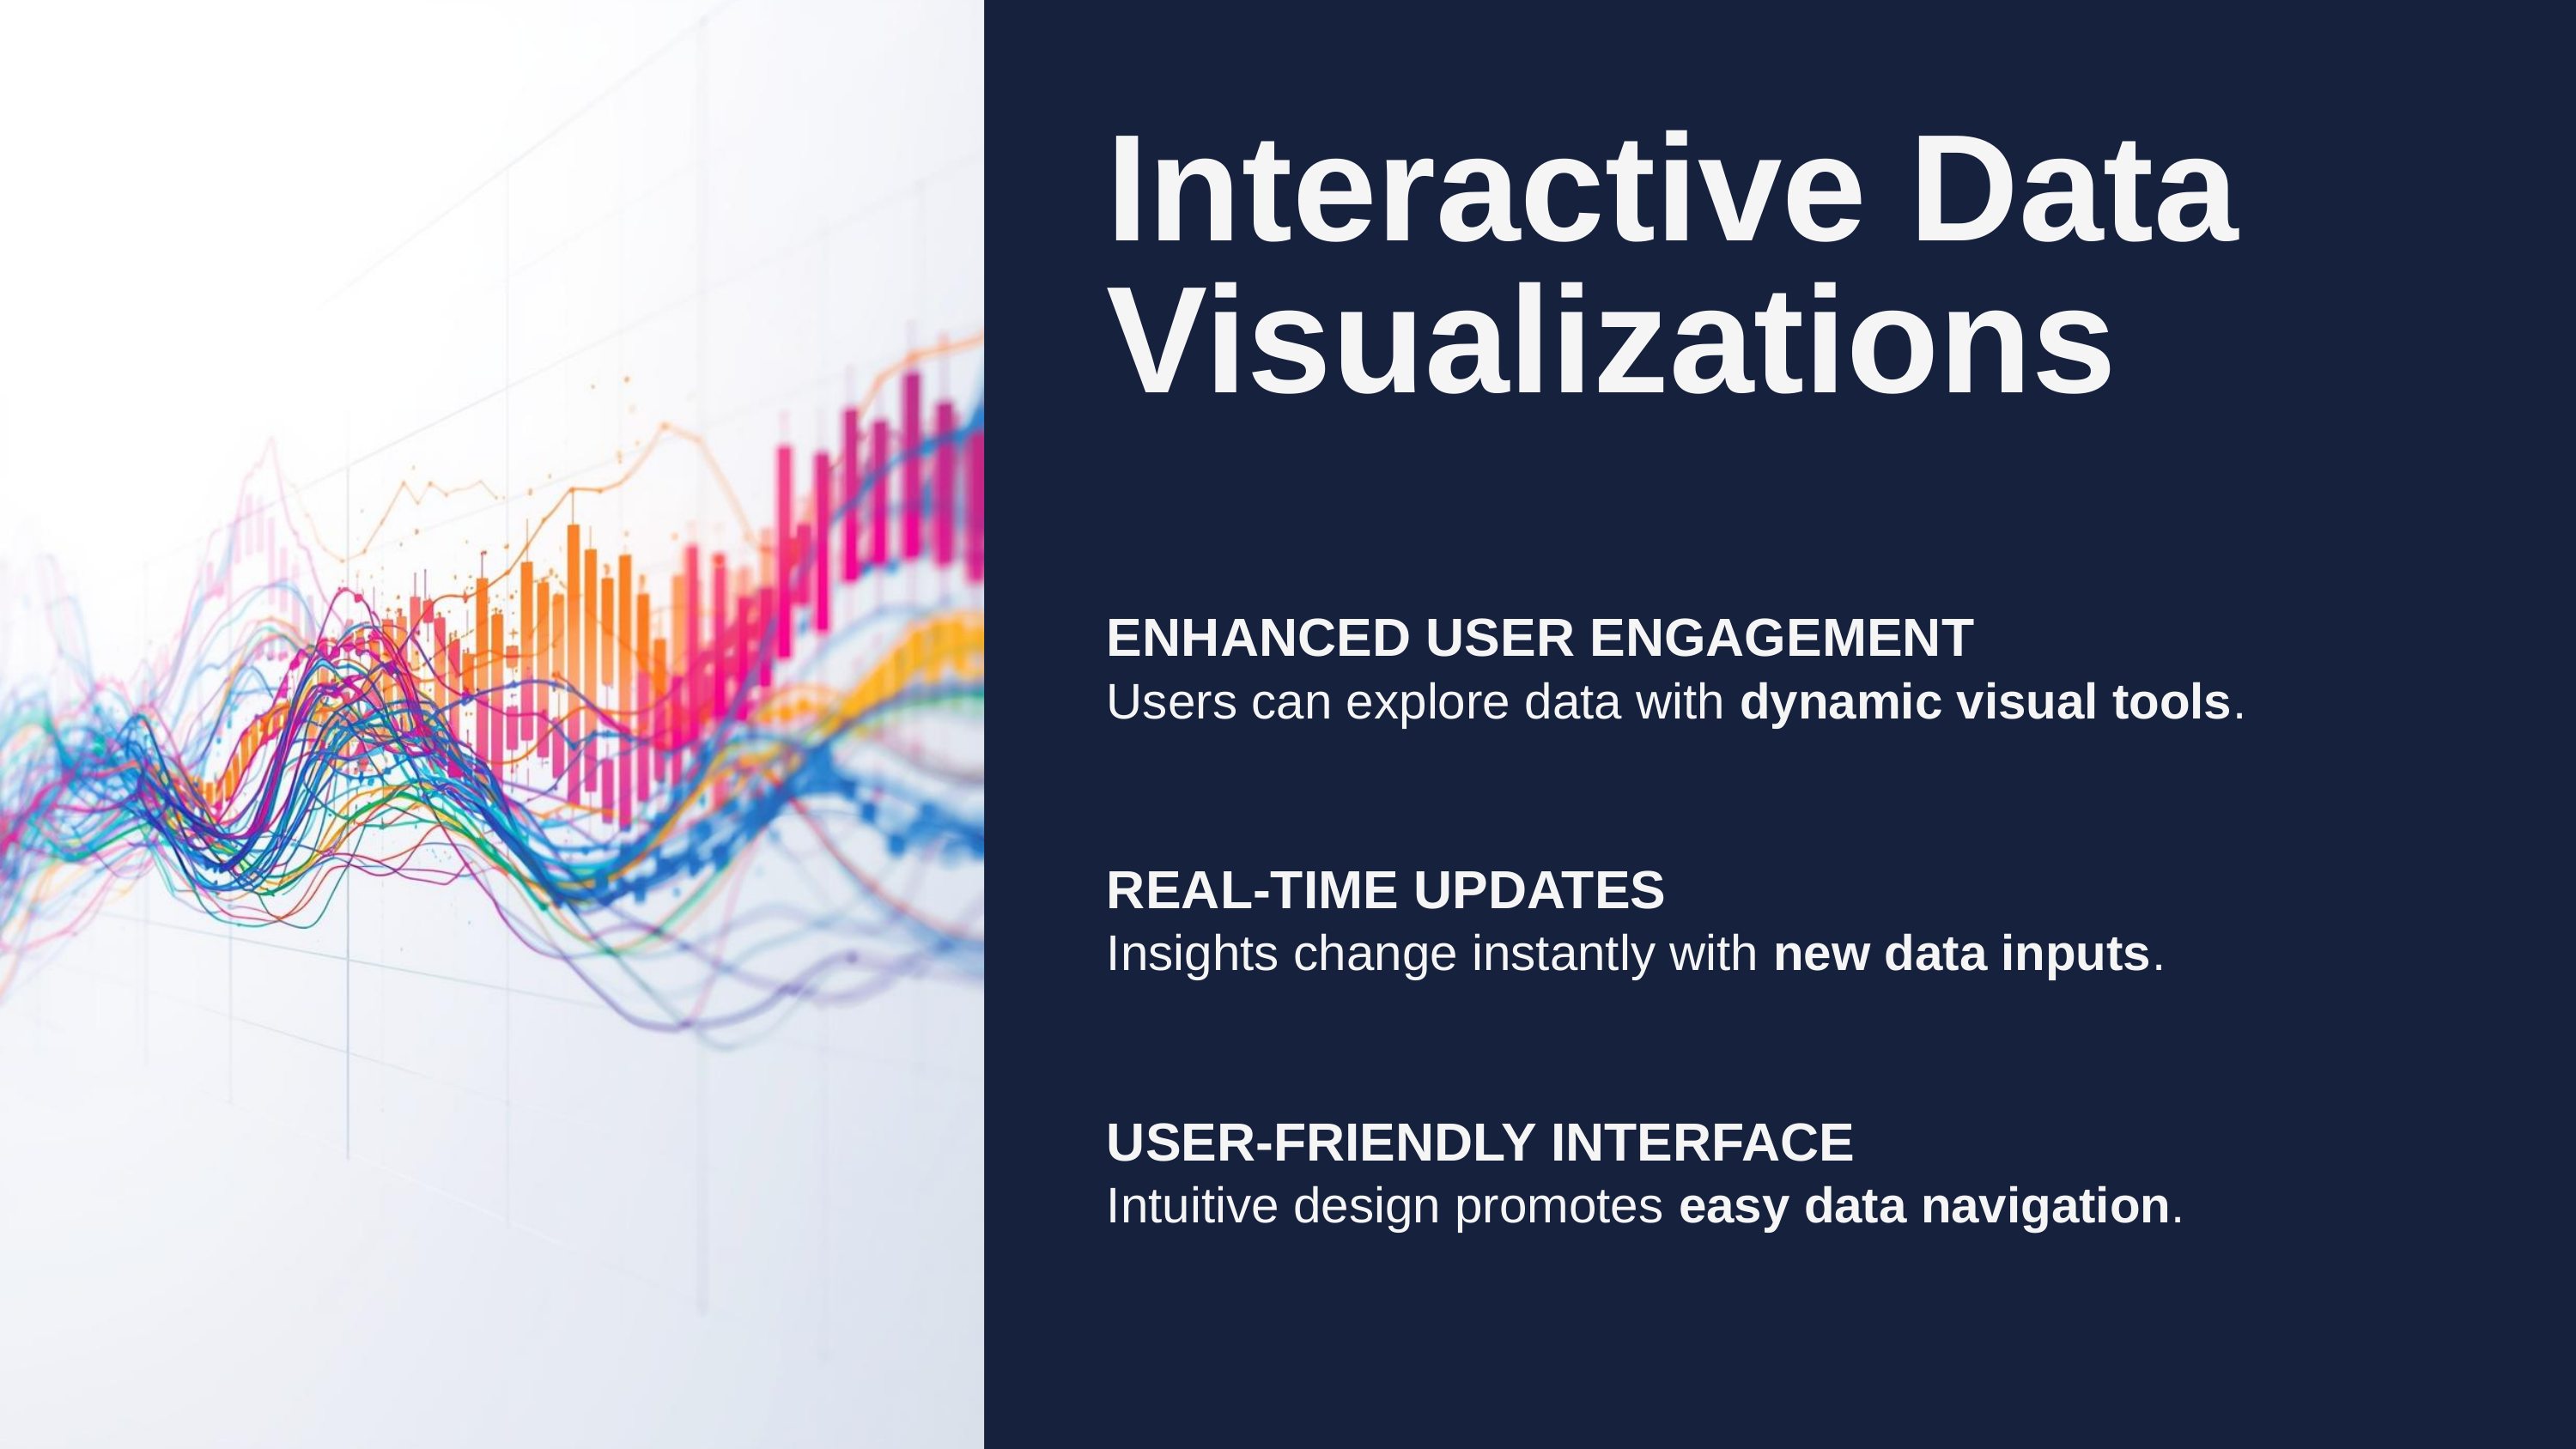

Interactive Data Visualizations
ENHANCED USER ENGAGEMENT
Users can explore data with dynamic visual tools.
REAL-TIME UPDATES
Insights change instantly with new data inputs.
USER-FRIENDLY INTERFACE
Intuitive design promotes easy data navigation.